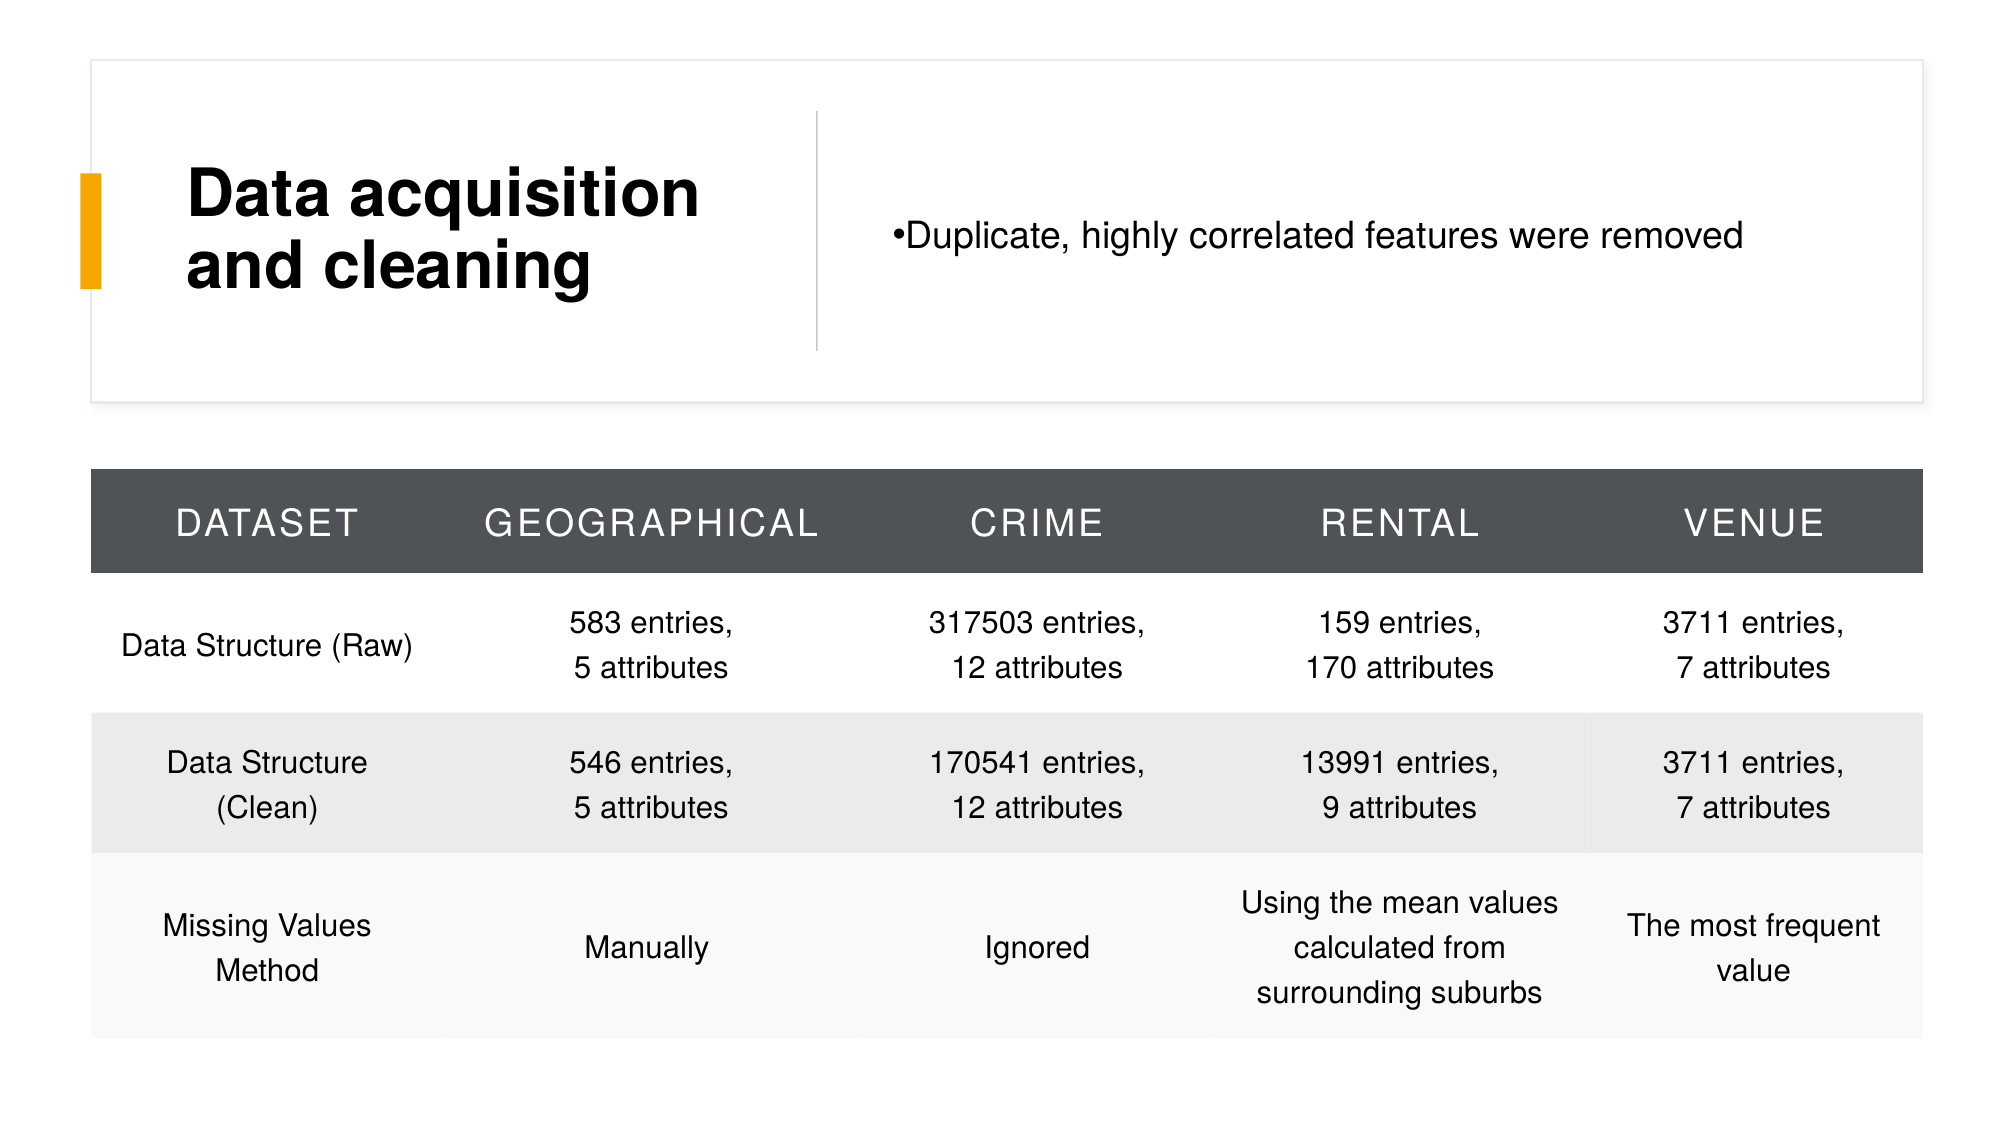

# Data acquisition and cleaning
Duplicate, highly correlated features were removed

| Dataset | Geographical | Crime | Rental | Venue |
| --- | --- | --- | --- | --- |
| Data Structure (Raw) | 583 entries, 5 attributes | 317503 entries, 12 attributes | 159 entries, 170 attributes | 3711 entries, 7 attributes |
| Data Structure (Clean) | 546 entries, 5 attributes | 170541 entries, 12 attributes | 13991 entries, 9 attributes | 3711 entries, 7 attributes |
| Missing Values Method | Manually | Ignored | Using the mean values calculated from surrounding suburbs | The most frequent value |